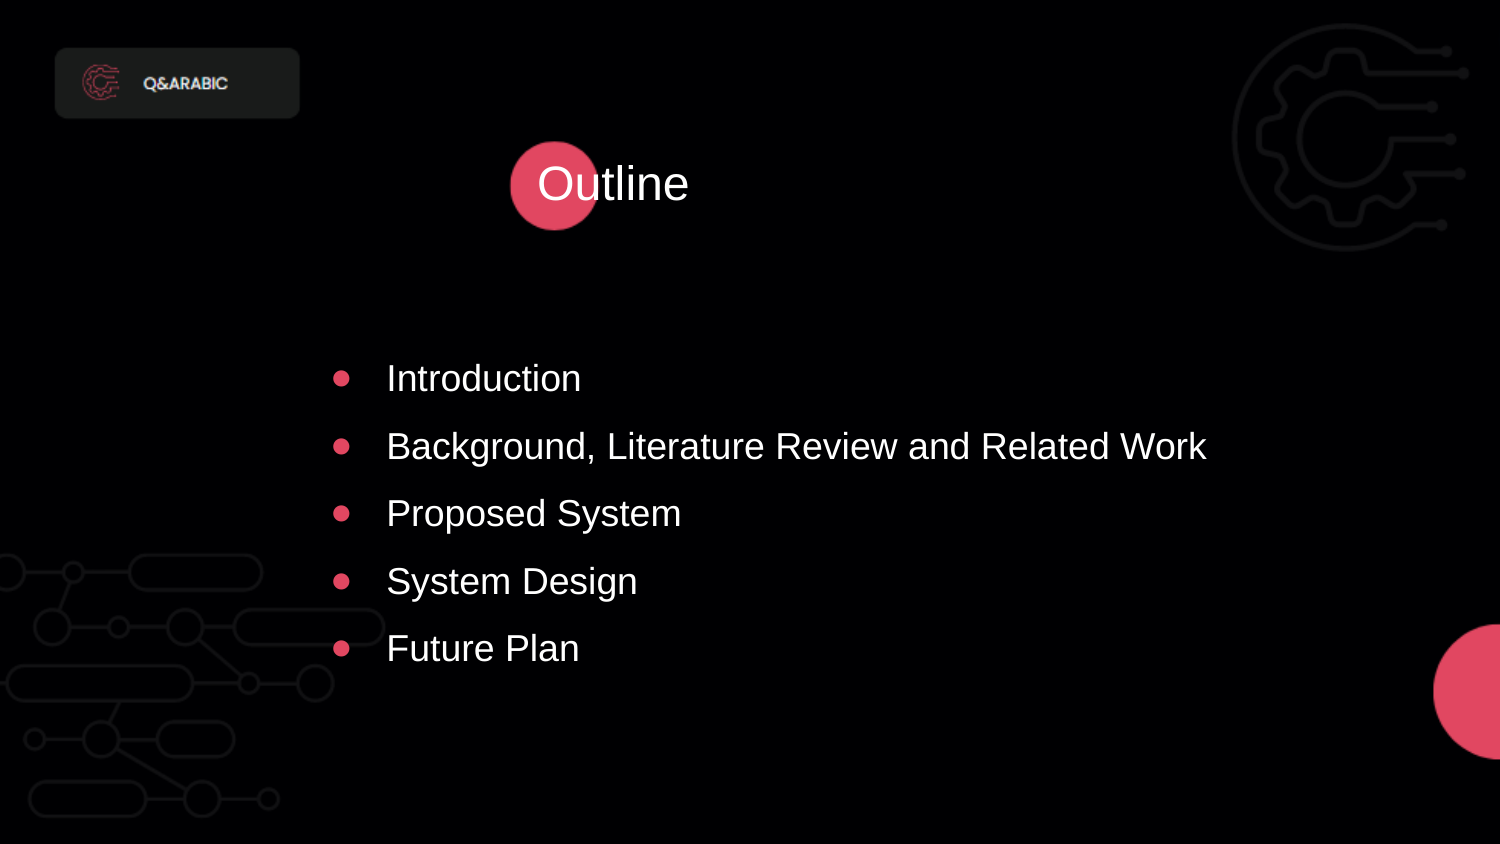

# Outline
Introduction
Background, Literature Review and Related Work
Proposed System
System Design
Future Plan